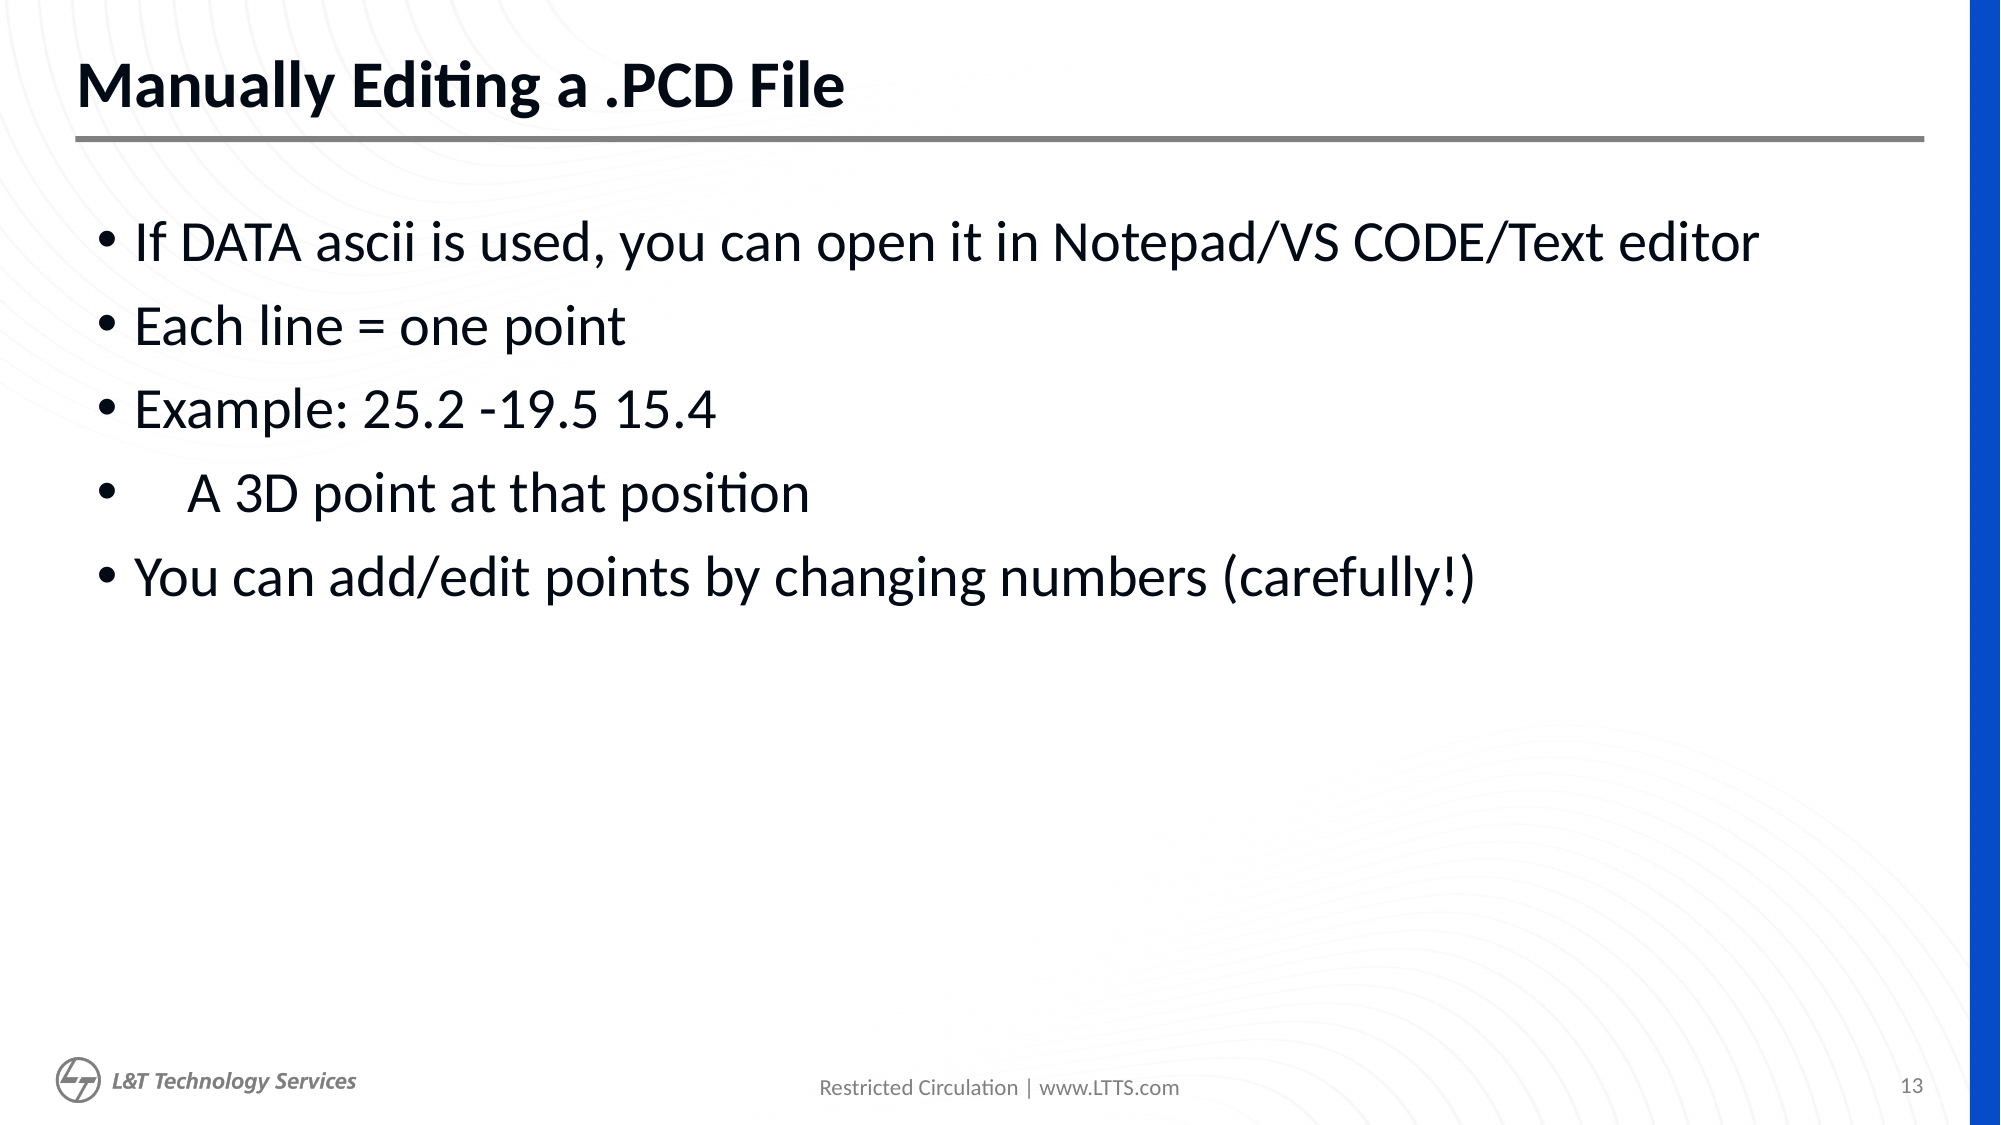

# Manually Editing a .PCD File
If DATA ascii is used, you can open it in Notepad/VS CODE/Text editor
Each line = one point
Example: 25.2 -19.5 15.4
    A 3D point at that position
You can add/edit points by changing numbers (carefully!)